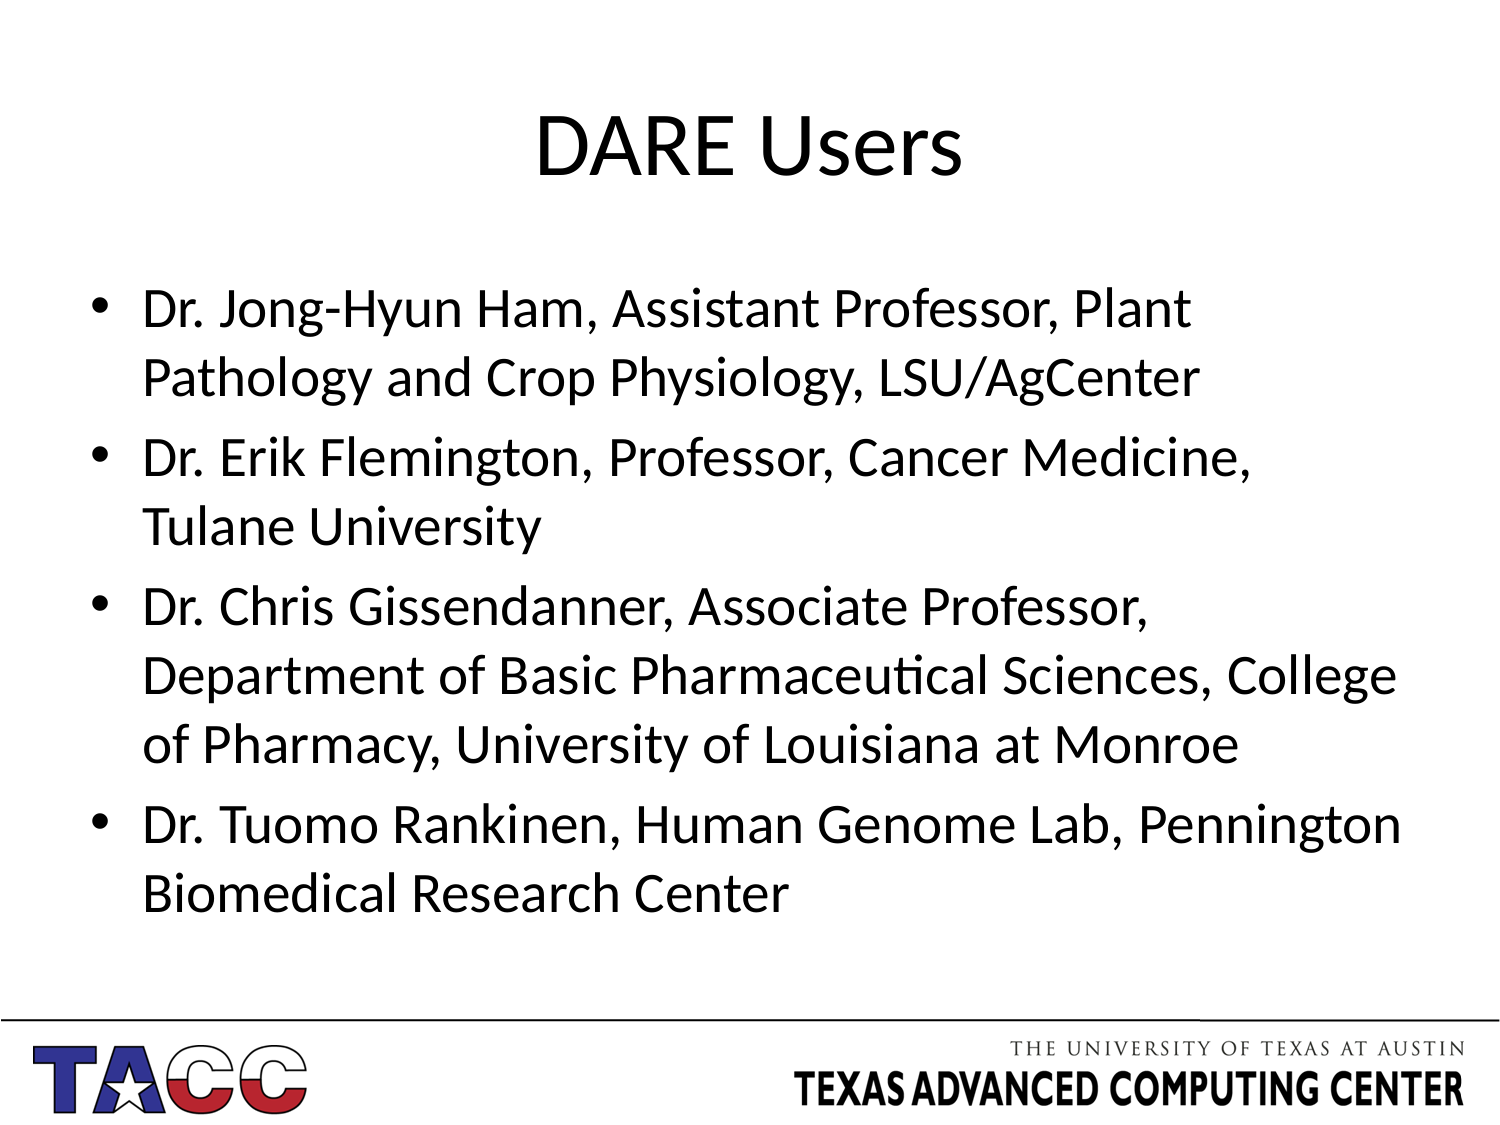

# DARE Users
Dr. Jong-Hyun Ham, Assistant Professor, Plant Pathology and Crop Physiology, LSU/AgCenter
Dr. Erik Flemington, Professor, Cancer Medicine, Tulane University
Dr. Chris Gissendanner, Associate Professor, Department of Basic Pharmaceutical Sciences, College of Pharmacy, University of Louisiana at Monroe
Dr. Tuomo Rankinen, Human Genome Lab, Pennington Biomedical Research Center